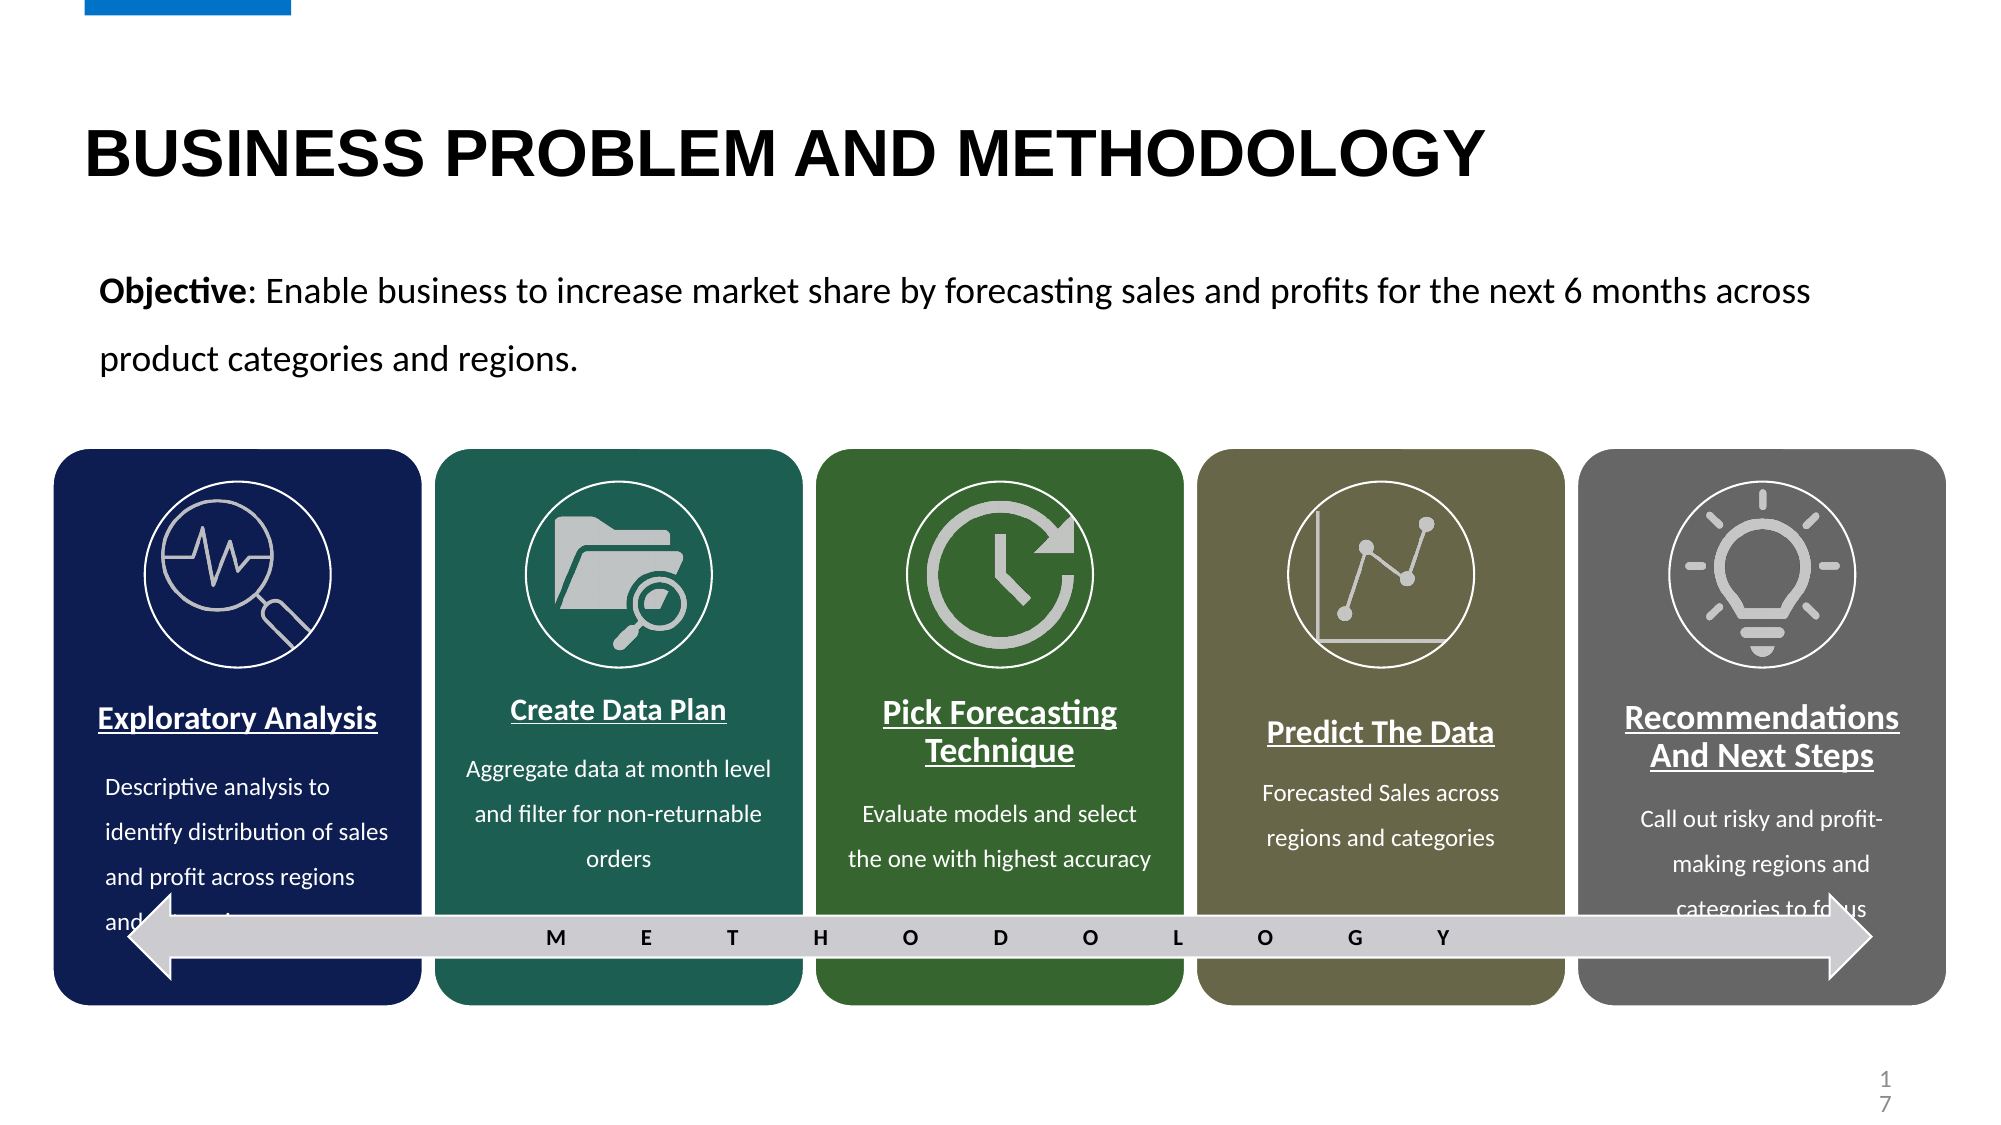

# Business problem and methodology
Objective: Enable business to increase market share by forecasting sales and profits for the next 6 months across product categories and regions.
Exploratory Analysis
	Descriptive analysis to identify distribution of sales and profit across regions and categories
Create Data Plan
Aggregate data at month level and filter for non-returnable orders
Pick Forecasting Technique
Evaluate models and select the one with highest accuracy
Predict The Data
Forecasted Sales across regions and categories
Recommendations And Next Steps
Call out risky and profit- making regions and categories to focus
METHODOLOGY
17